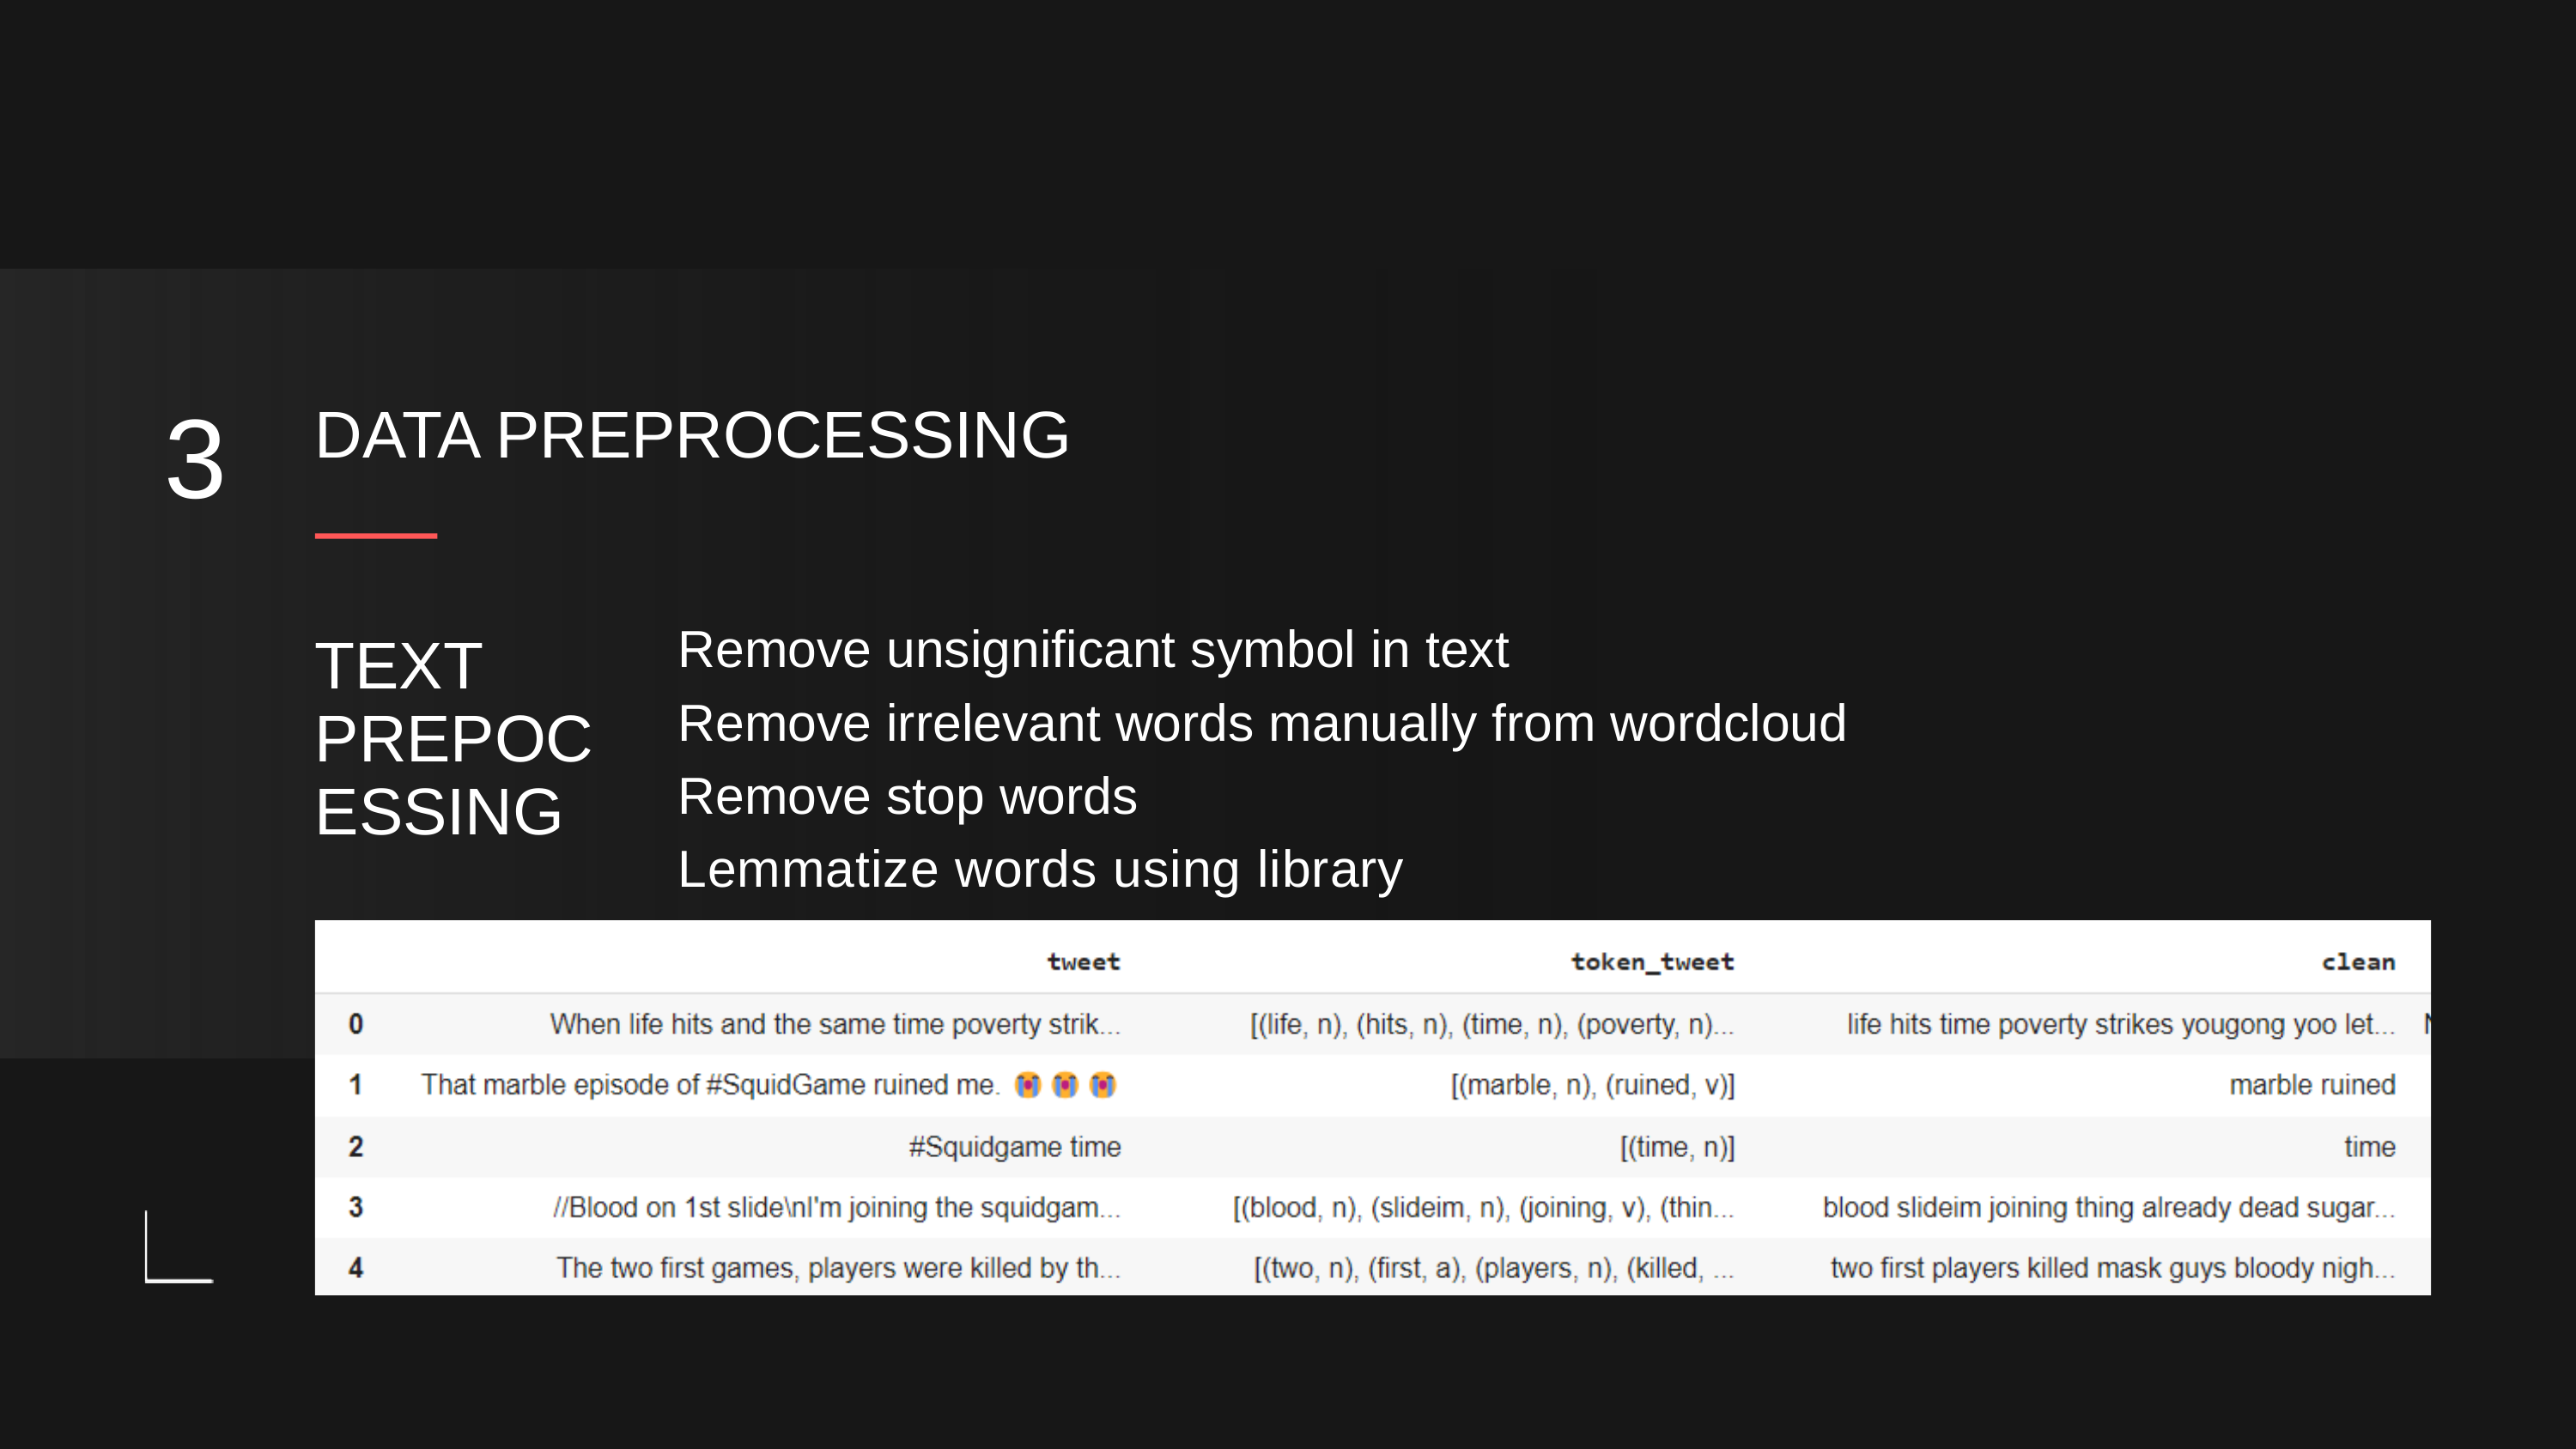

3
DATA PREPROCESSING

Remove unsignificant symbol in text
Remove irrelevant words manually from wordcloud
Remove stop words
Lemmatize words using library

TEXT PREPOCESSING